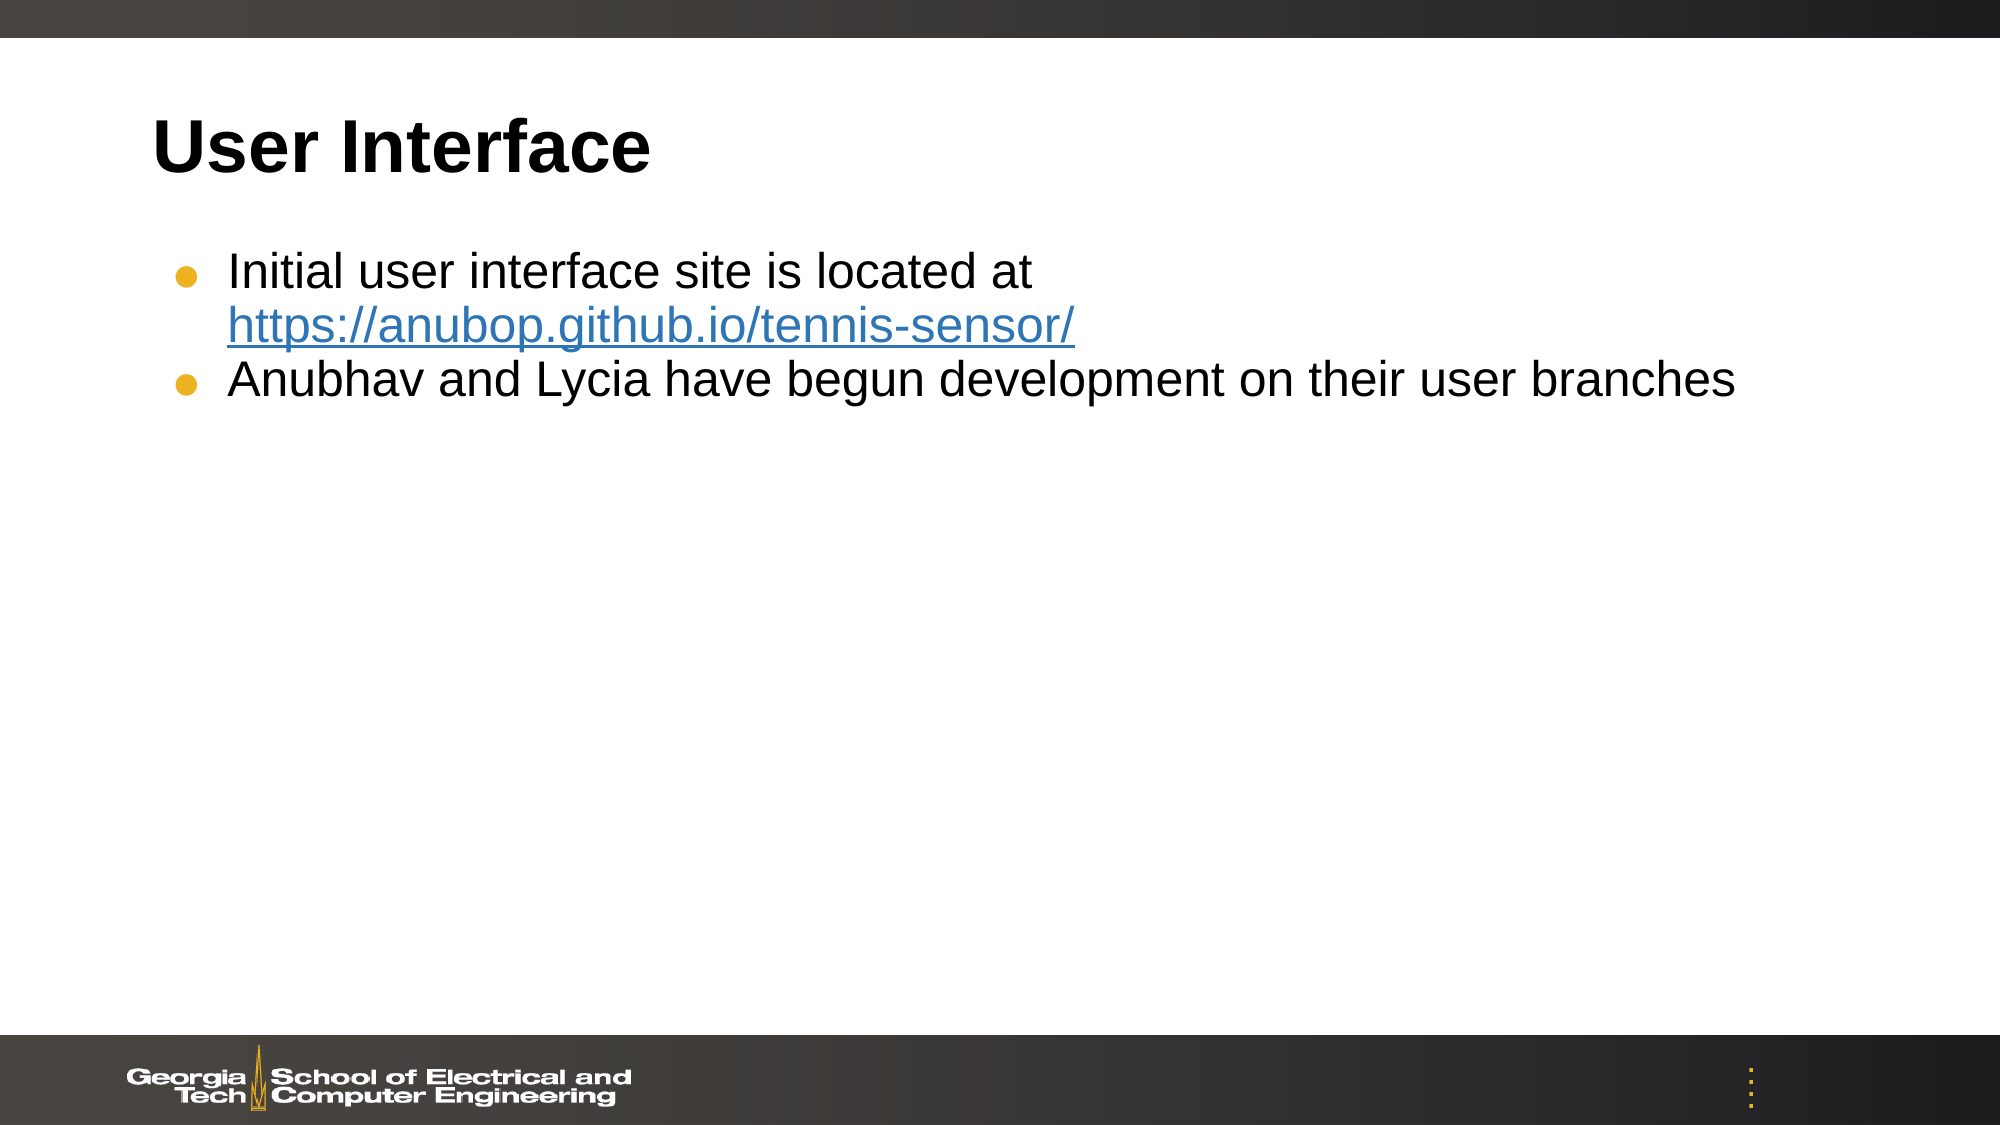

# User Interface
Initial user interface site is located at https://anubop.github.io/tennis-sensor/
Anubhav and Lycia have begun development on their user branches